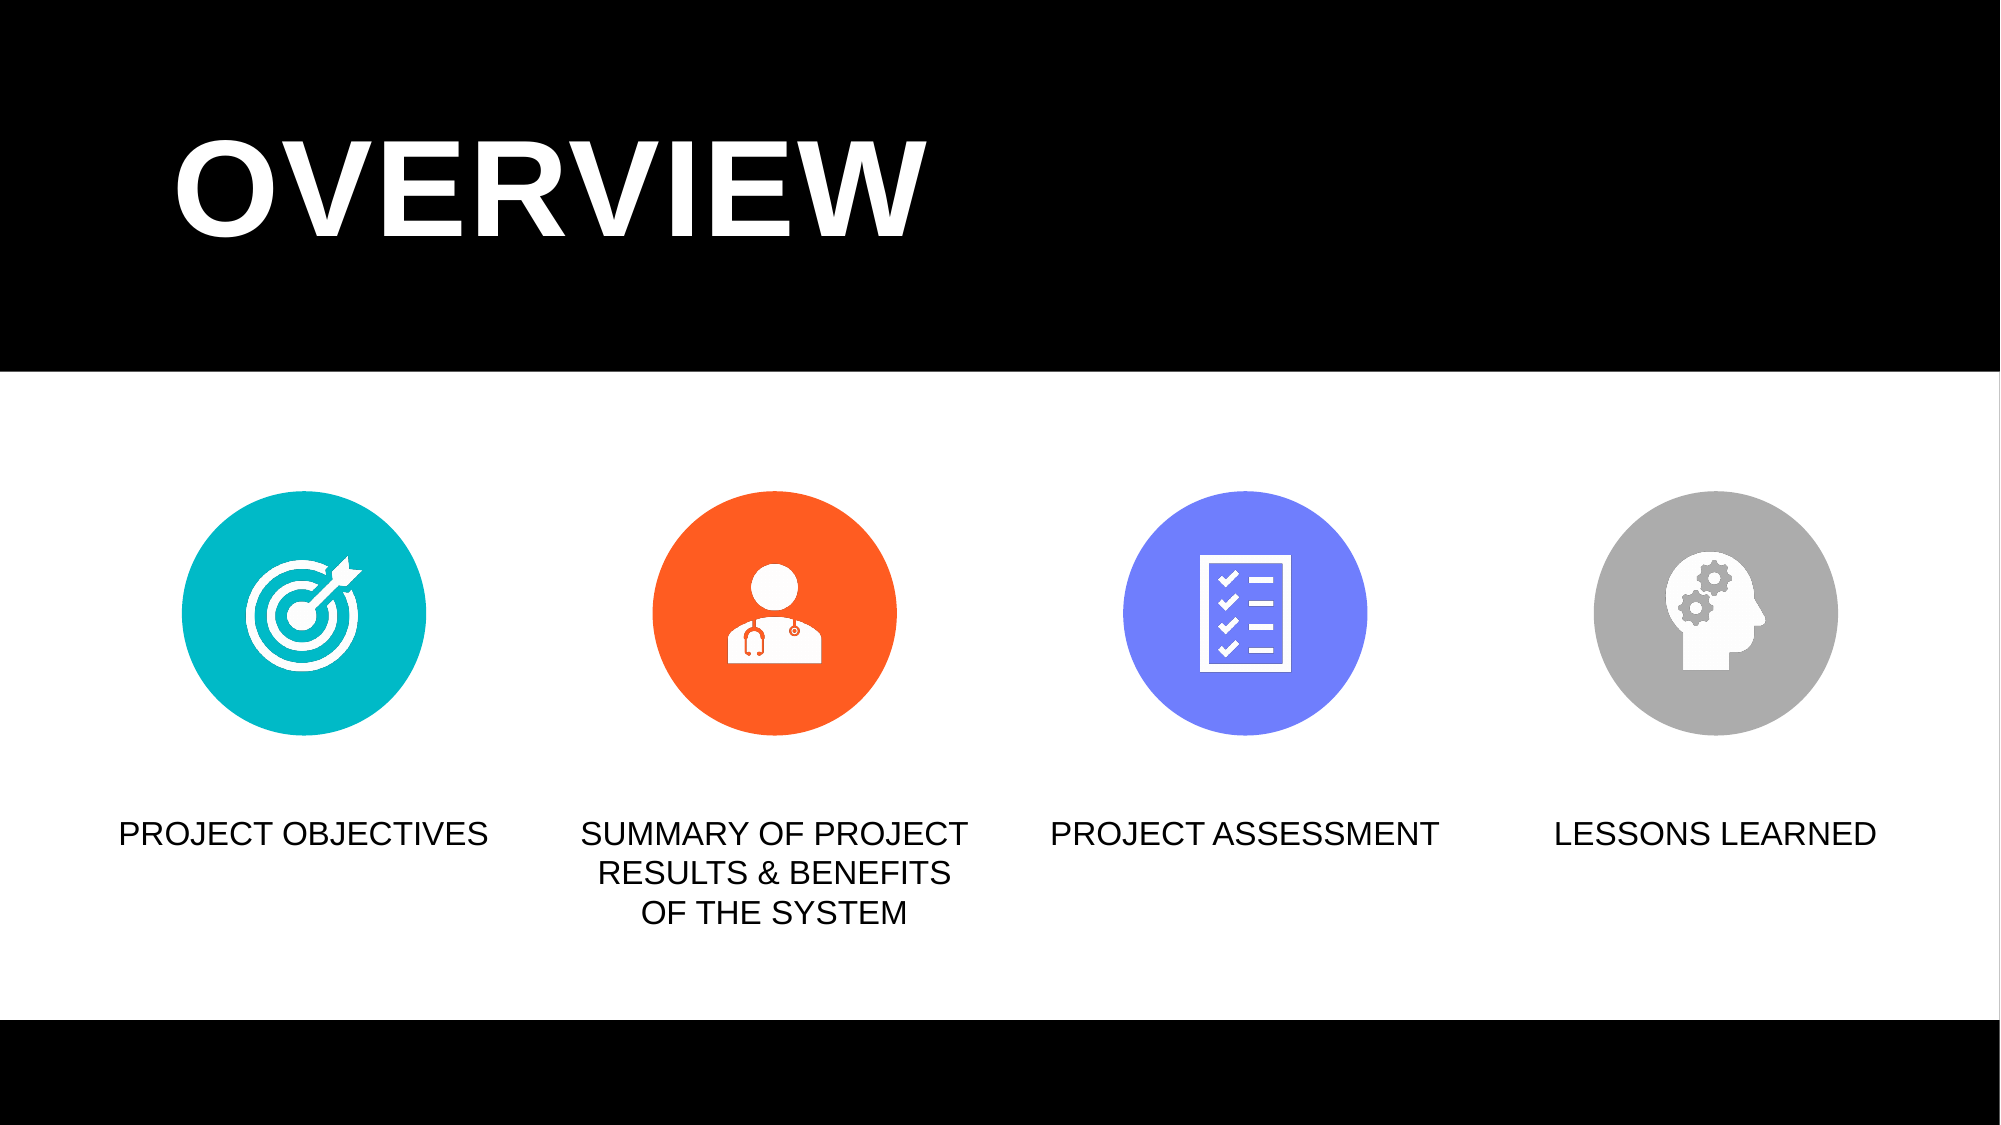

# Overview
Project objectives
Summary of project results & benefits of the system
Project assessment
Lessons learned